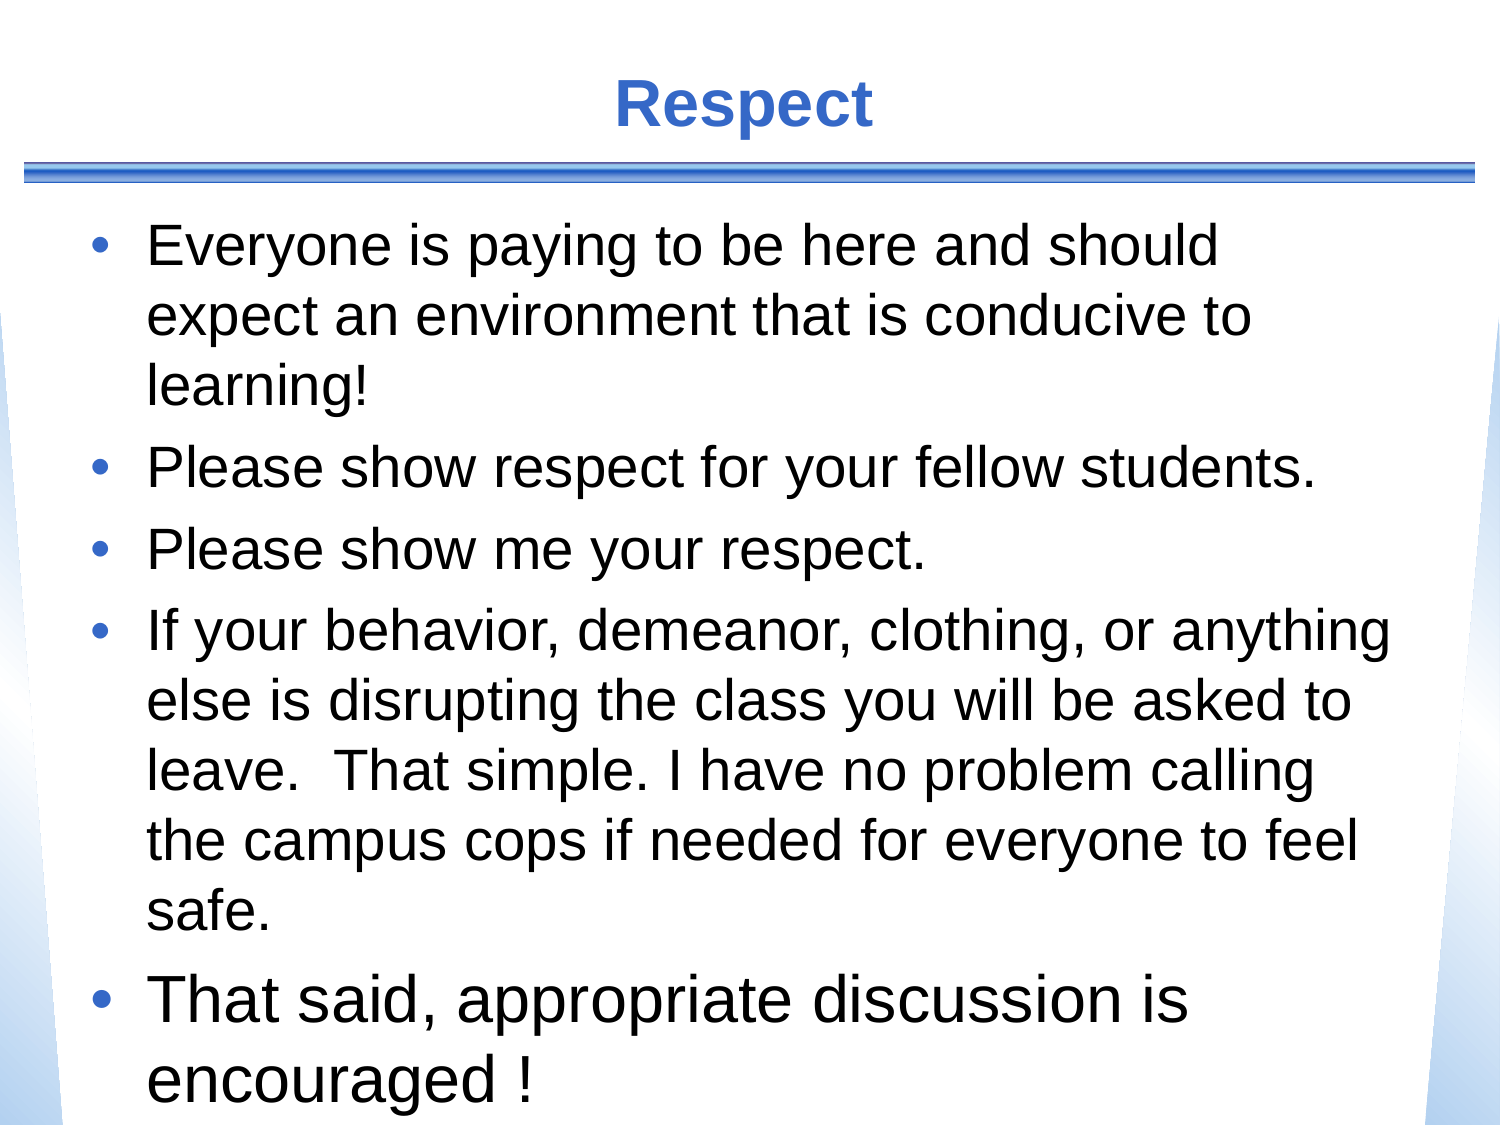

# Respect
Everyone is paying to be here and should expect an environment that is conducive to learning!
Please show respect for your fellow students.
Please show me your respect.
If your behavior, demeanor, clothing, or anything else is disrupting the class you will be asked to leave.  That simple. I have no problem calling the campus cops if needed for everyone to feel safe.
That said, appropriate discussion is encouraged !